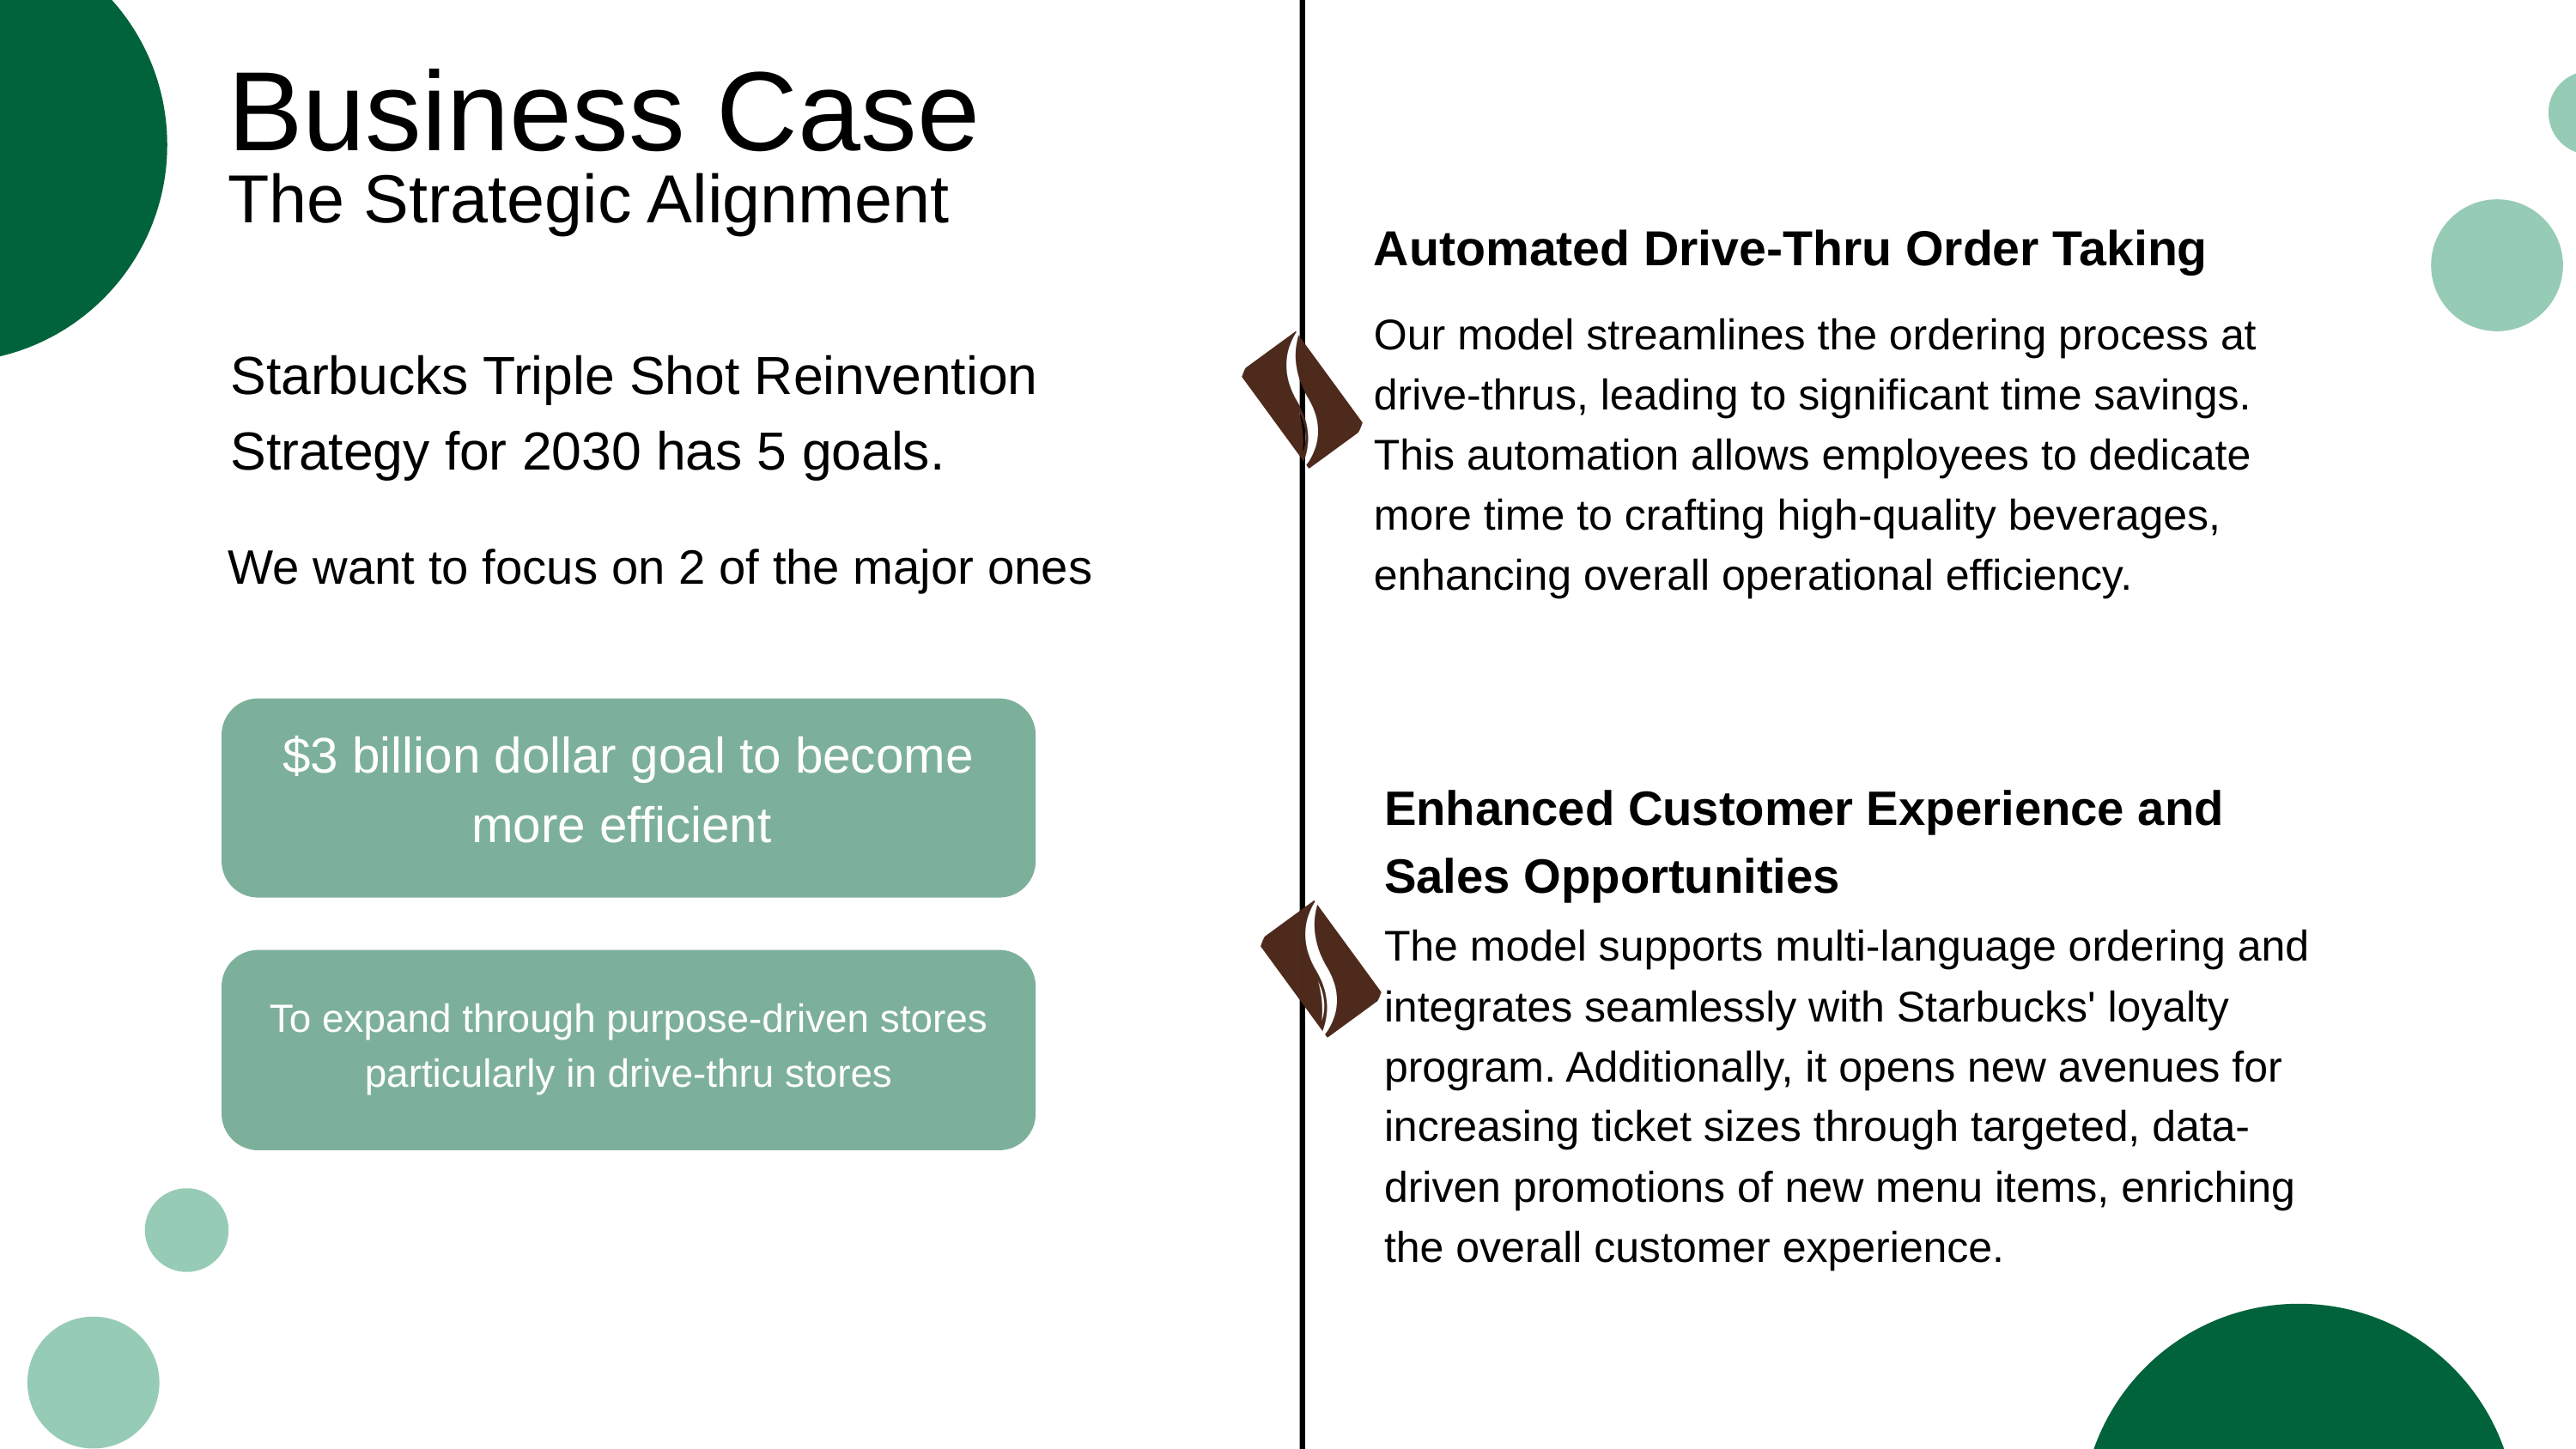

Business Case
The Strategic Alignment

Automated Drive-Thru Order Taking
Our model streamlines the ordering process at drive-thrus, leading to significant time savings. This automation allows employees to dedicate more time to crafting high-quality beverages, enhancing overall operational efficiency.
Starbucks Triple Shot Reinvention Strategy for 2030 has 5 goals.

We want to focus on 2 of the major ones

$3 billion dollar goal to become more efficient
Enhanced Customer Experience and Sales Opportunities

The model supports multi-language ordering and integrates seamlessly with Starbucks' loyalty program. Additionally, it opens new avenues for increasing ticket sizes through targeted, data-driven promotions of new menu items, enriching the overall customer experience.

To expand through purpose-driven stores particularly in drive-thru stores